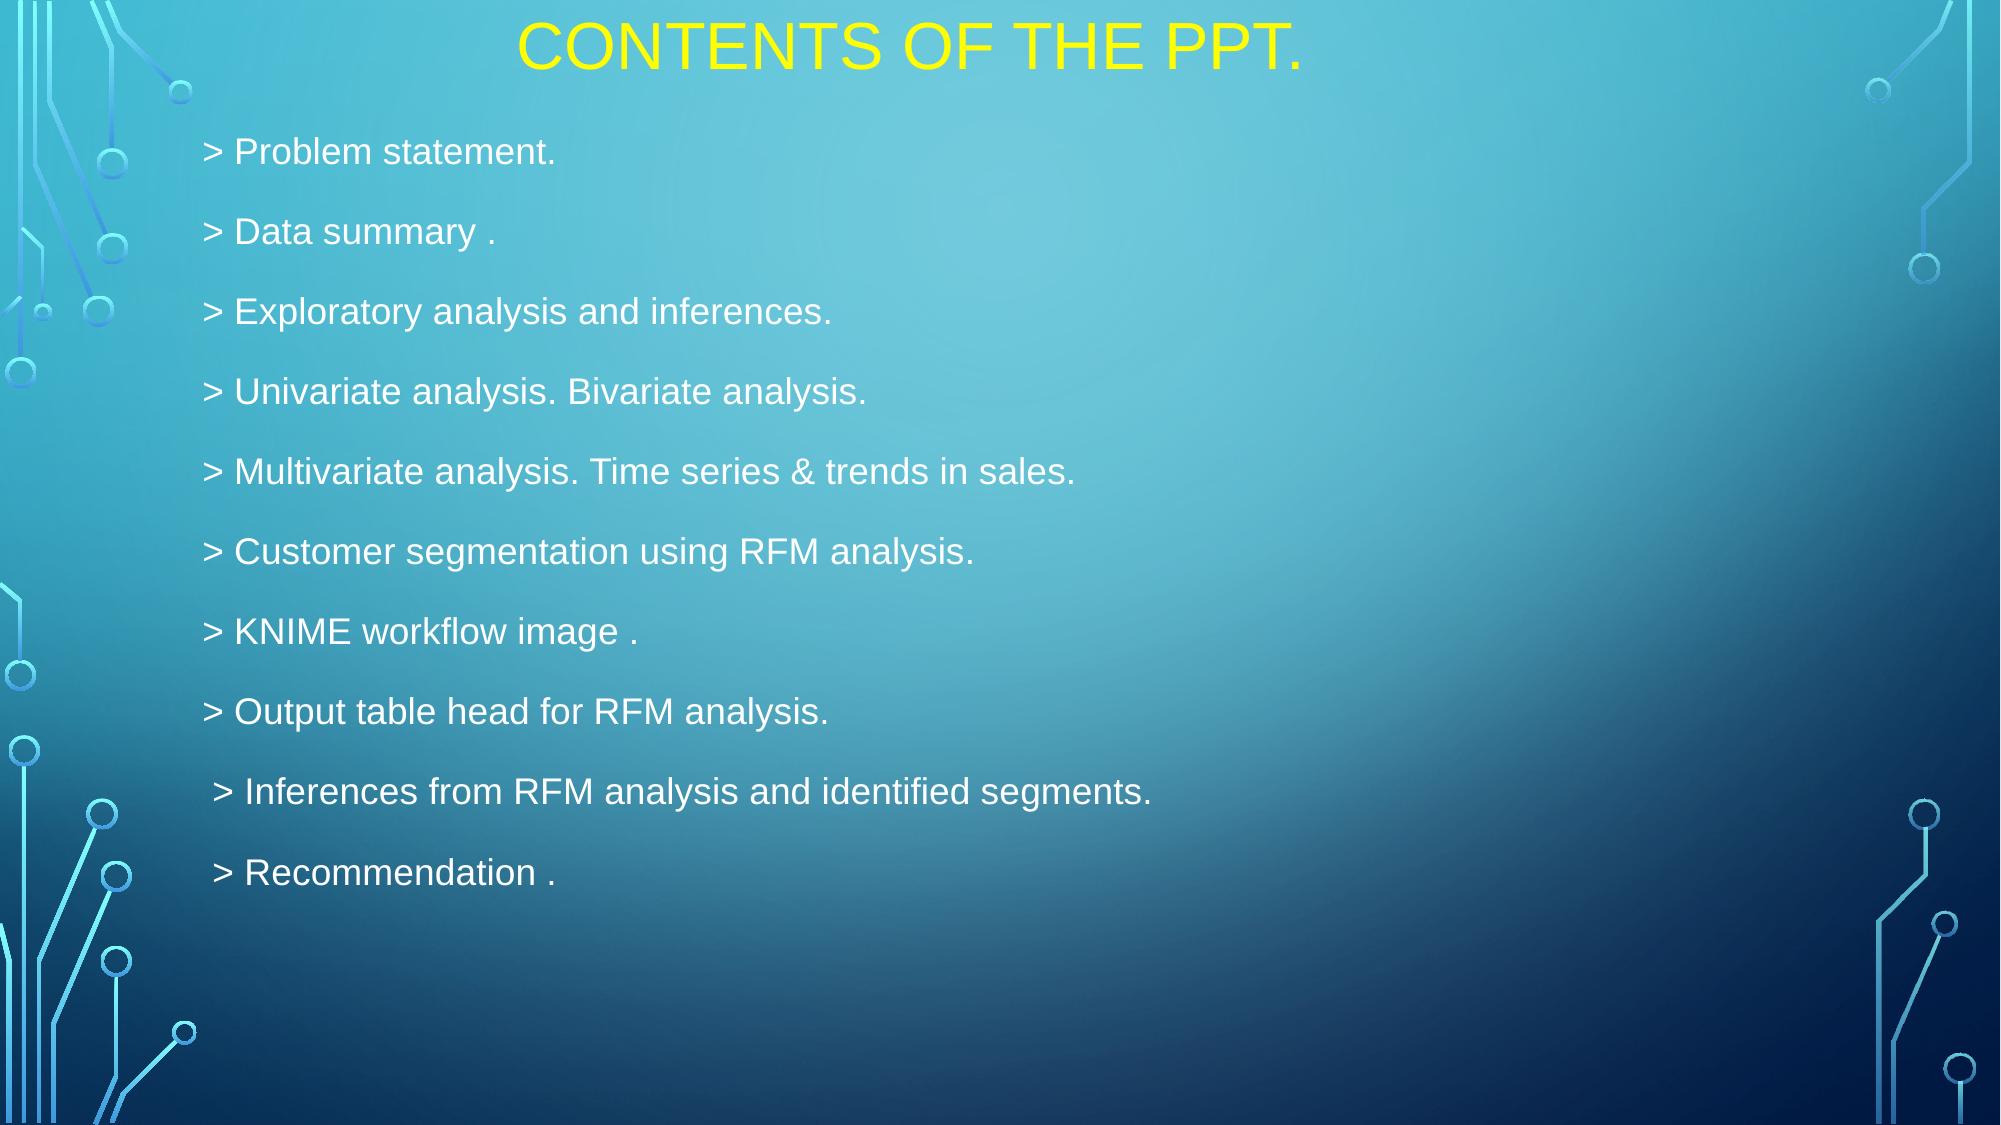

# Contents of the ppt. > Problem statement. > Data summary . > Exploratory analysis and inferences. > Univariate analysis. Bivariate analysis. > Multivariate analysis. Time series & trends in sales. > Customer segmentation using RFM analysis. > KNIME workflow image . > Output table head for RFM analysis. > Inferences from RFM analysis and identified segments. > Recommendation .